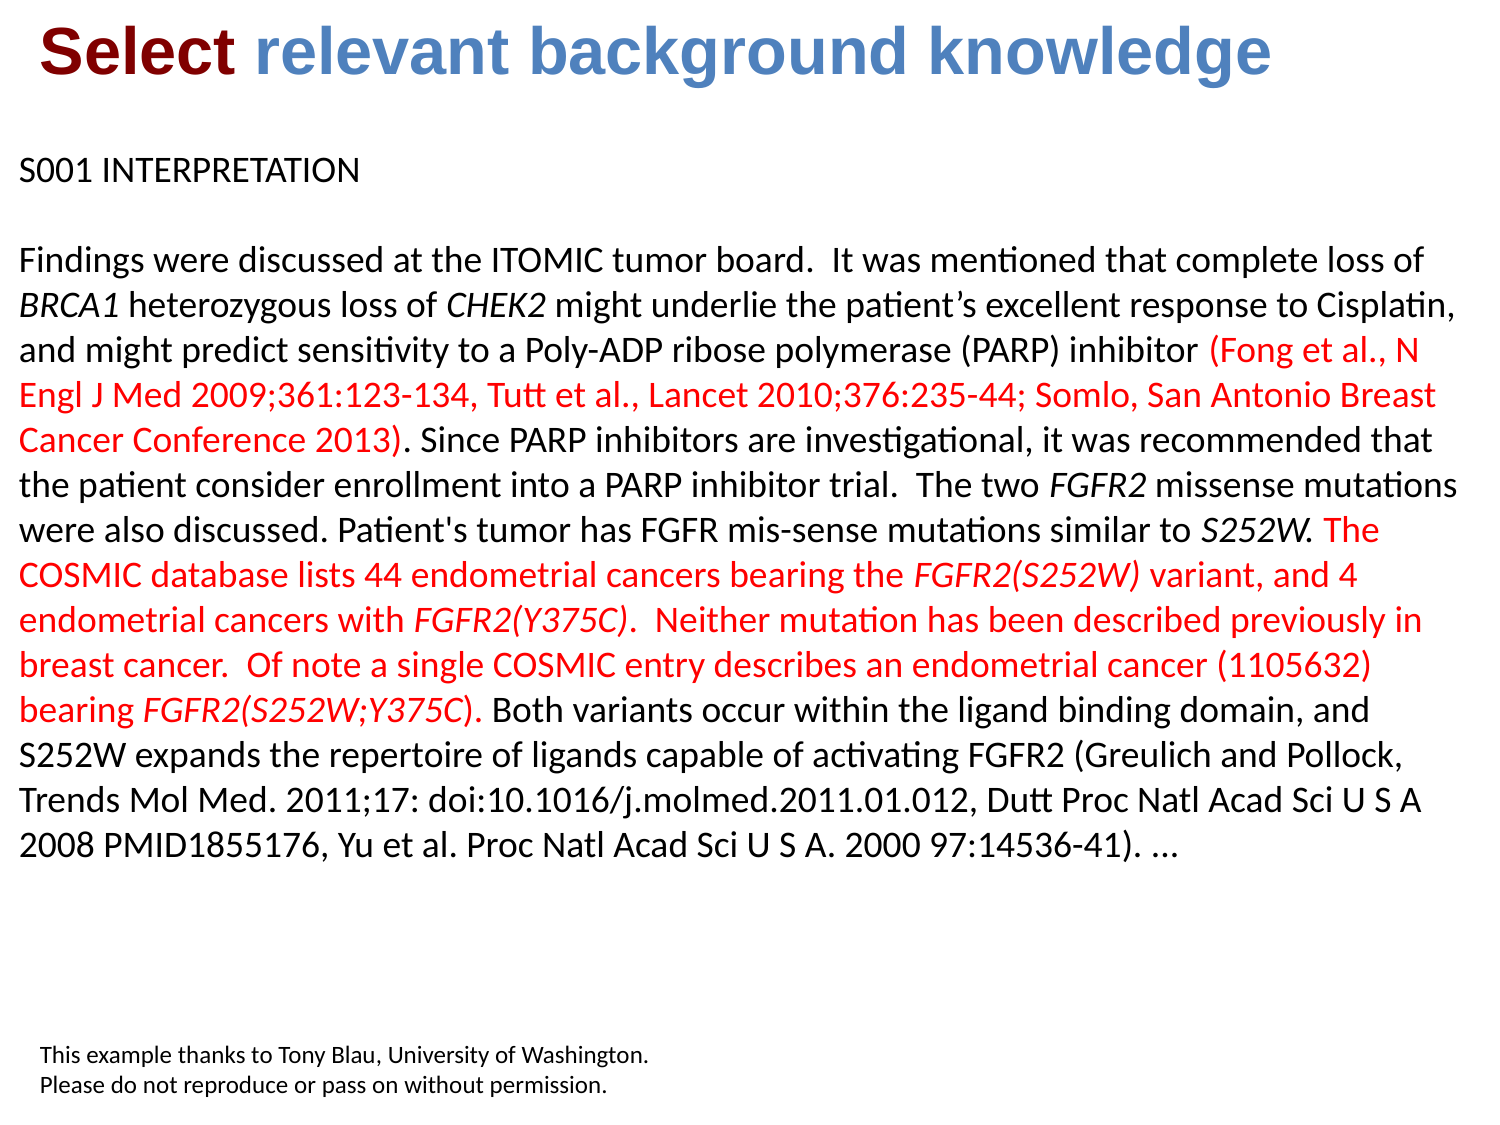

Select relevant background knowledge
S001 INTERPRETATION

Findings were discussed at the ITOMIC tumor board.  It was mentioned that complete loss of BRCA1 heterozygous loss of CHEK2 might underlie the patient’s excellent response to Cisplatin, and might predict sensitivity to a Poly-ADP ribose polymerase (PARP) inhibitor (Fong et al., N Engl J Med 2009;361:123-134, Tutt et al., Lancet 2010;376:235-44; Somlo, San Antonio Breast Cancer Conference 2013). Since PARP inhibitors are investigational, it was recommended that the patient consider enrollment into a PARP inhibitor trial.  The two FGFR2 missense mutations were also discussed. Patient's tumor has FGFR mis-sense mutations similar to S252W. The COSMIC database lists 44 endometrial cancers bearing the FGFR2(S252W) variant, and 4 endometrial cancers with FGFR2(Y375C).  Neither mutation has been described previously in breast cancer.  Of note a single COSMIC entry describes an endometrial cancer (1105632) bearing FGFR2(S252W;Y375C). Both variants occur within the ligand binding domain, and S252W expands the repertoire of ligands capable of activating FGFR2 (Greulich and Pollock, Trends Mol Med. 2011;17: doi:10.1016/j.molmed.2011.01.012, Dutt Proc Natl Acad Sci U S A 2008 PMID1855176, Yu et al. Proc Natl Acad Sci U S A. 2000 97:14536-41). ...
This example thanks to Tony Blau, University of Washington.
Please do not reproduce or pass on without permission.